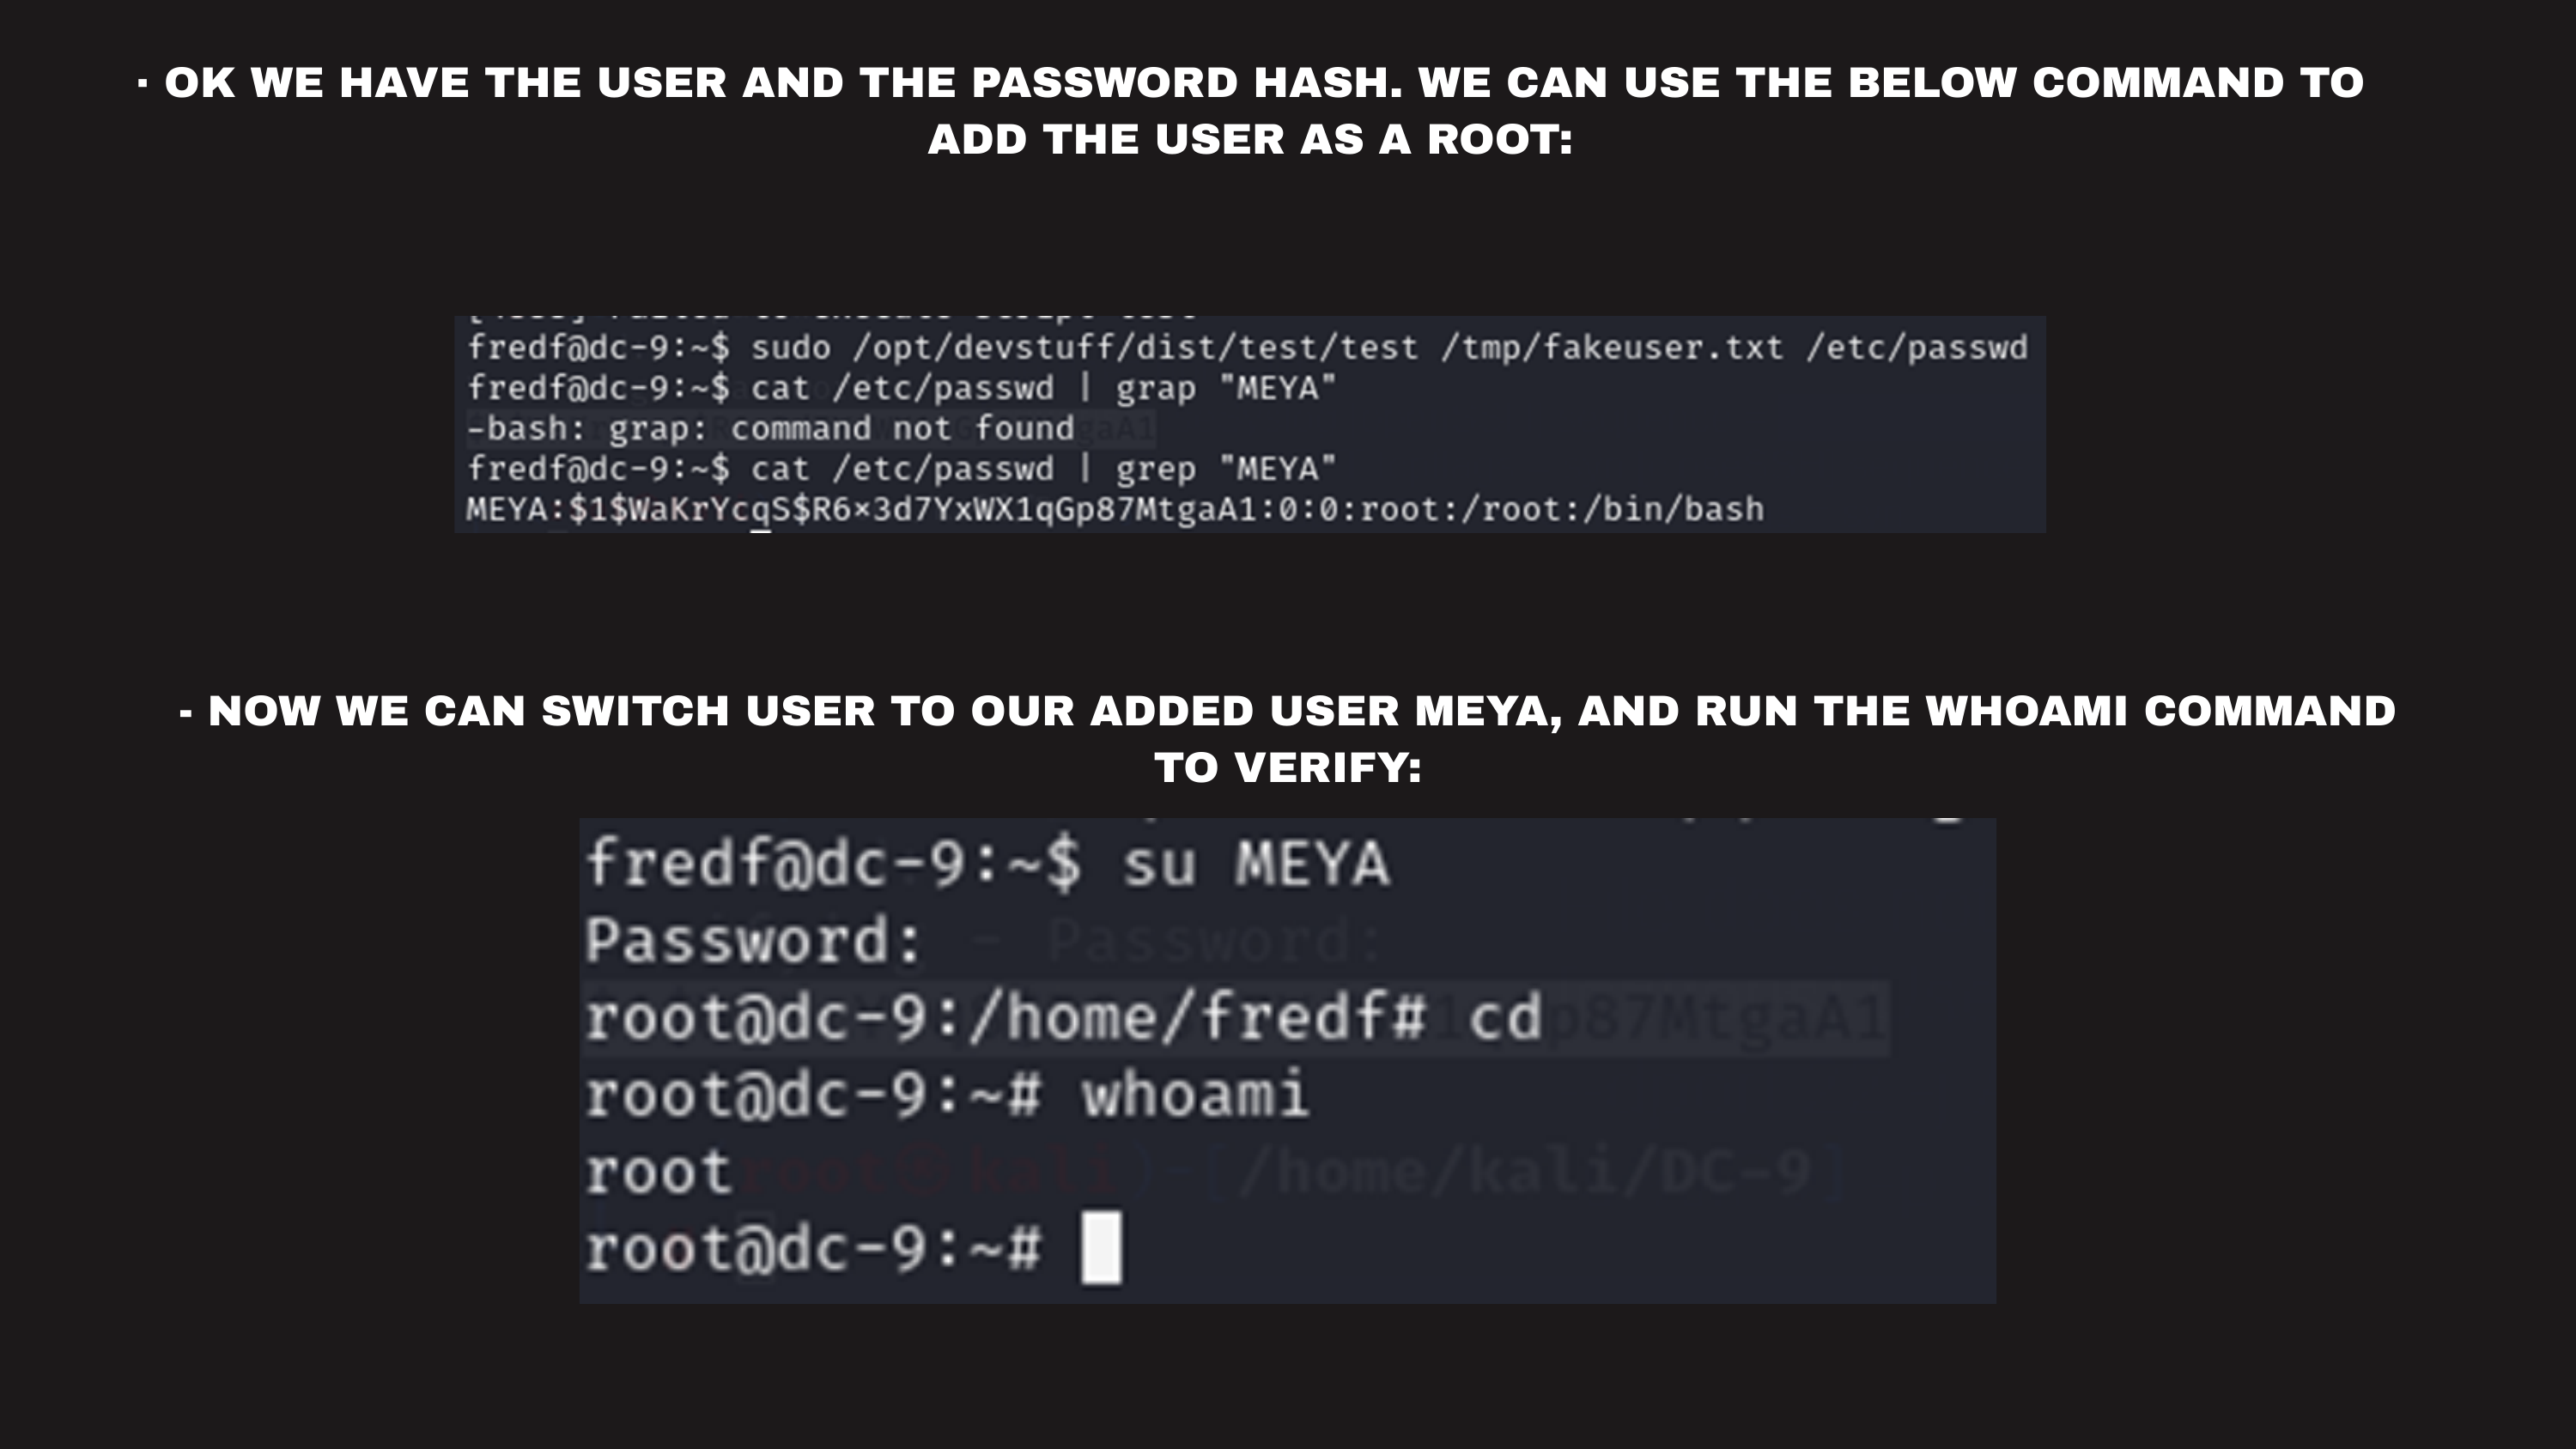

· OK WE HAVE THE USER AND THE PASSWORD HASH. WE CAN USE THE BELOW COMMAND TO ADD THE USER AS A ROOT:

- NOW WE CAN SWITCH USER TO OUR ADDED USER MEYA, AND RUN THE WHOAMI COMMAND TO VERIFY: